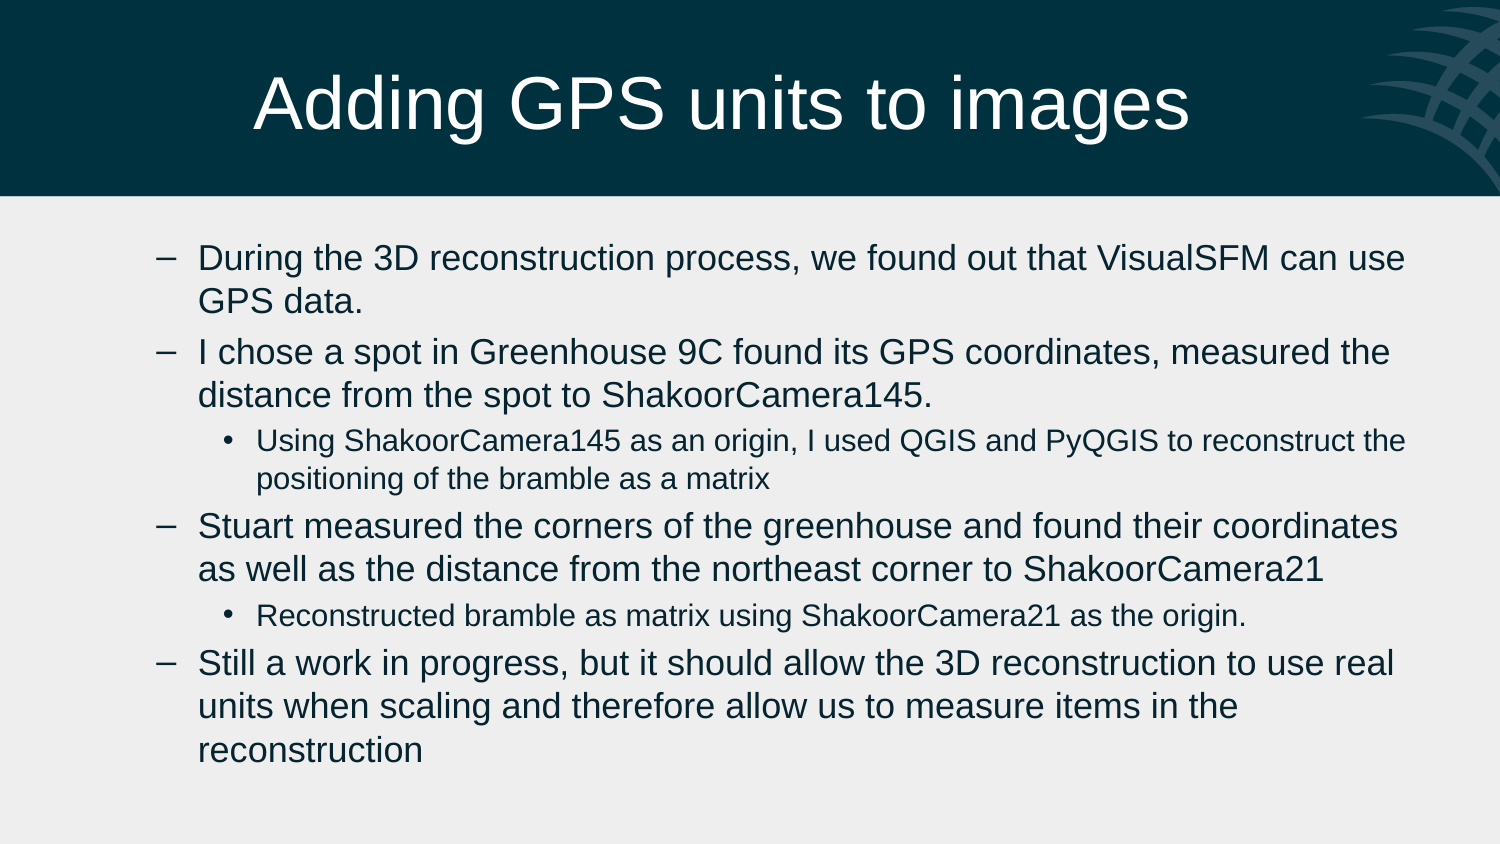

# Adding GPS units to images
During the 3D reconstruction process, we found out that VisualSFM can use GPS data.
I chose a spot in Greenhouse 9C found its GPS coordinates, measured the distance from the spot to ShakoorCamera145.
Using ShakoorCamera145 as an origin, I used QGIS and PyQGIS to reconstruct the positioning of the bramble as a matrix
Stuart measured the corners of the greenhouse and found their coordinates as well as the distance from the northeast corner to ShakoorCamera21
Reconstructed bramble as matrix using ShakoorCamera21 as the origin.
Still a work in progress, but it should allow the 3D reconstruction to use real units when scaling and therefore allow us to measure items in the reconstruction